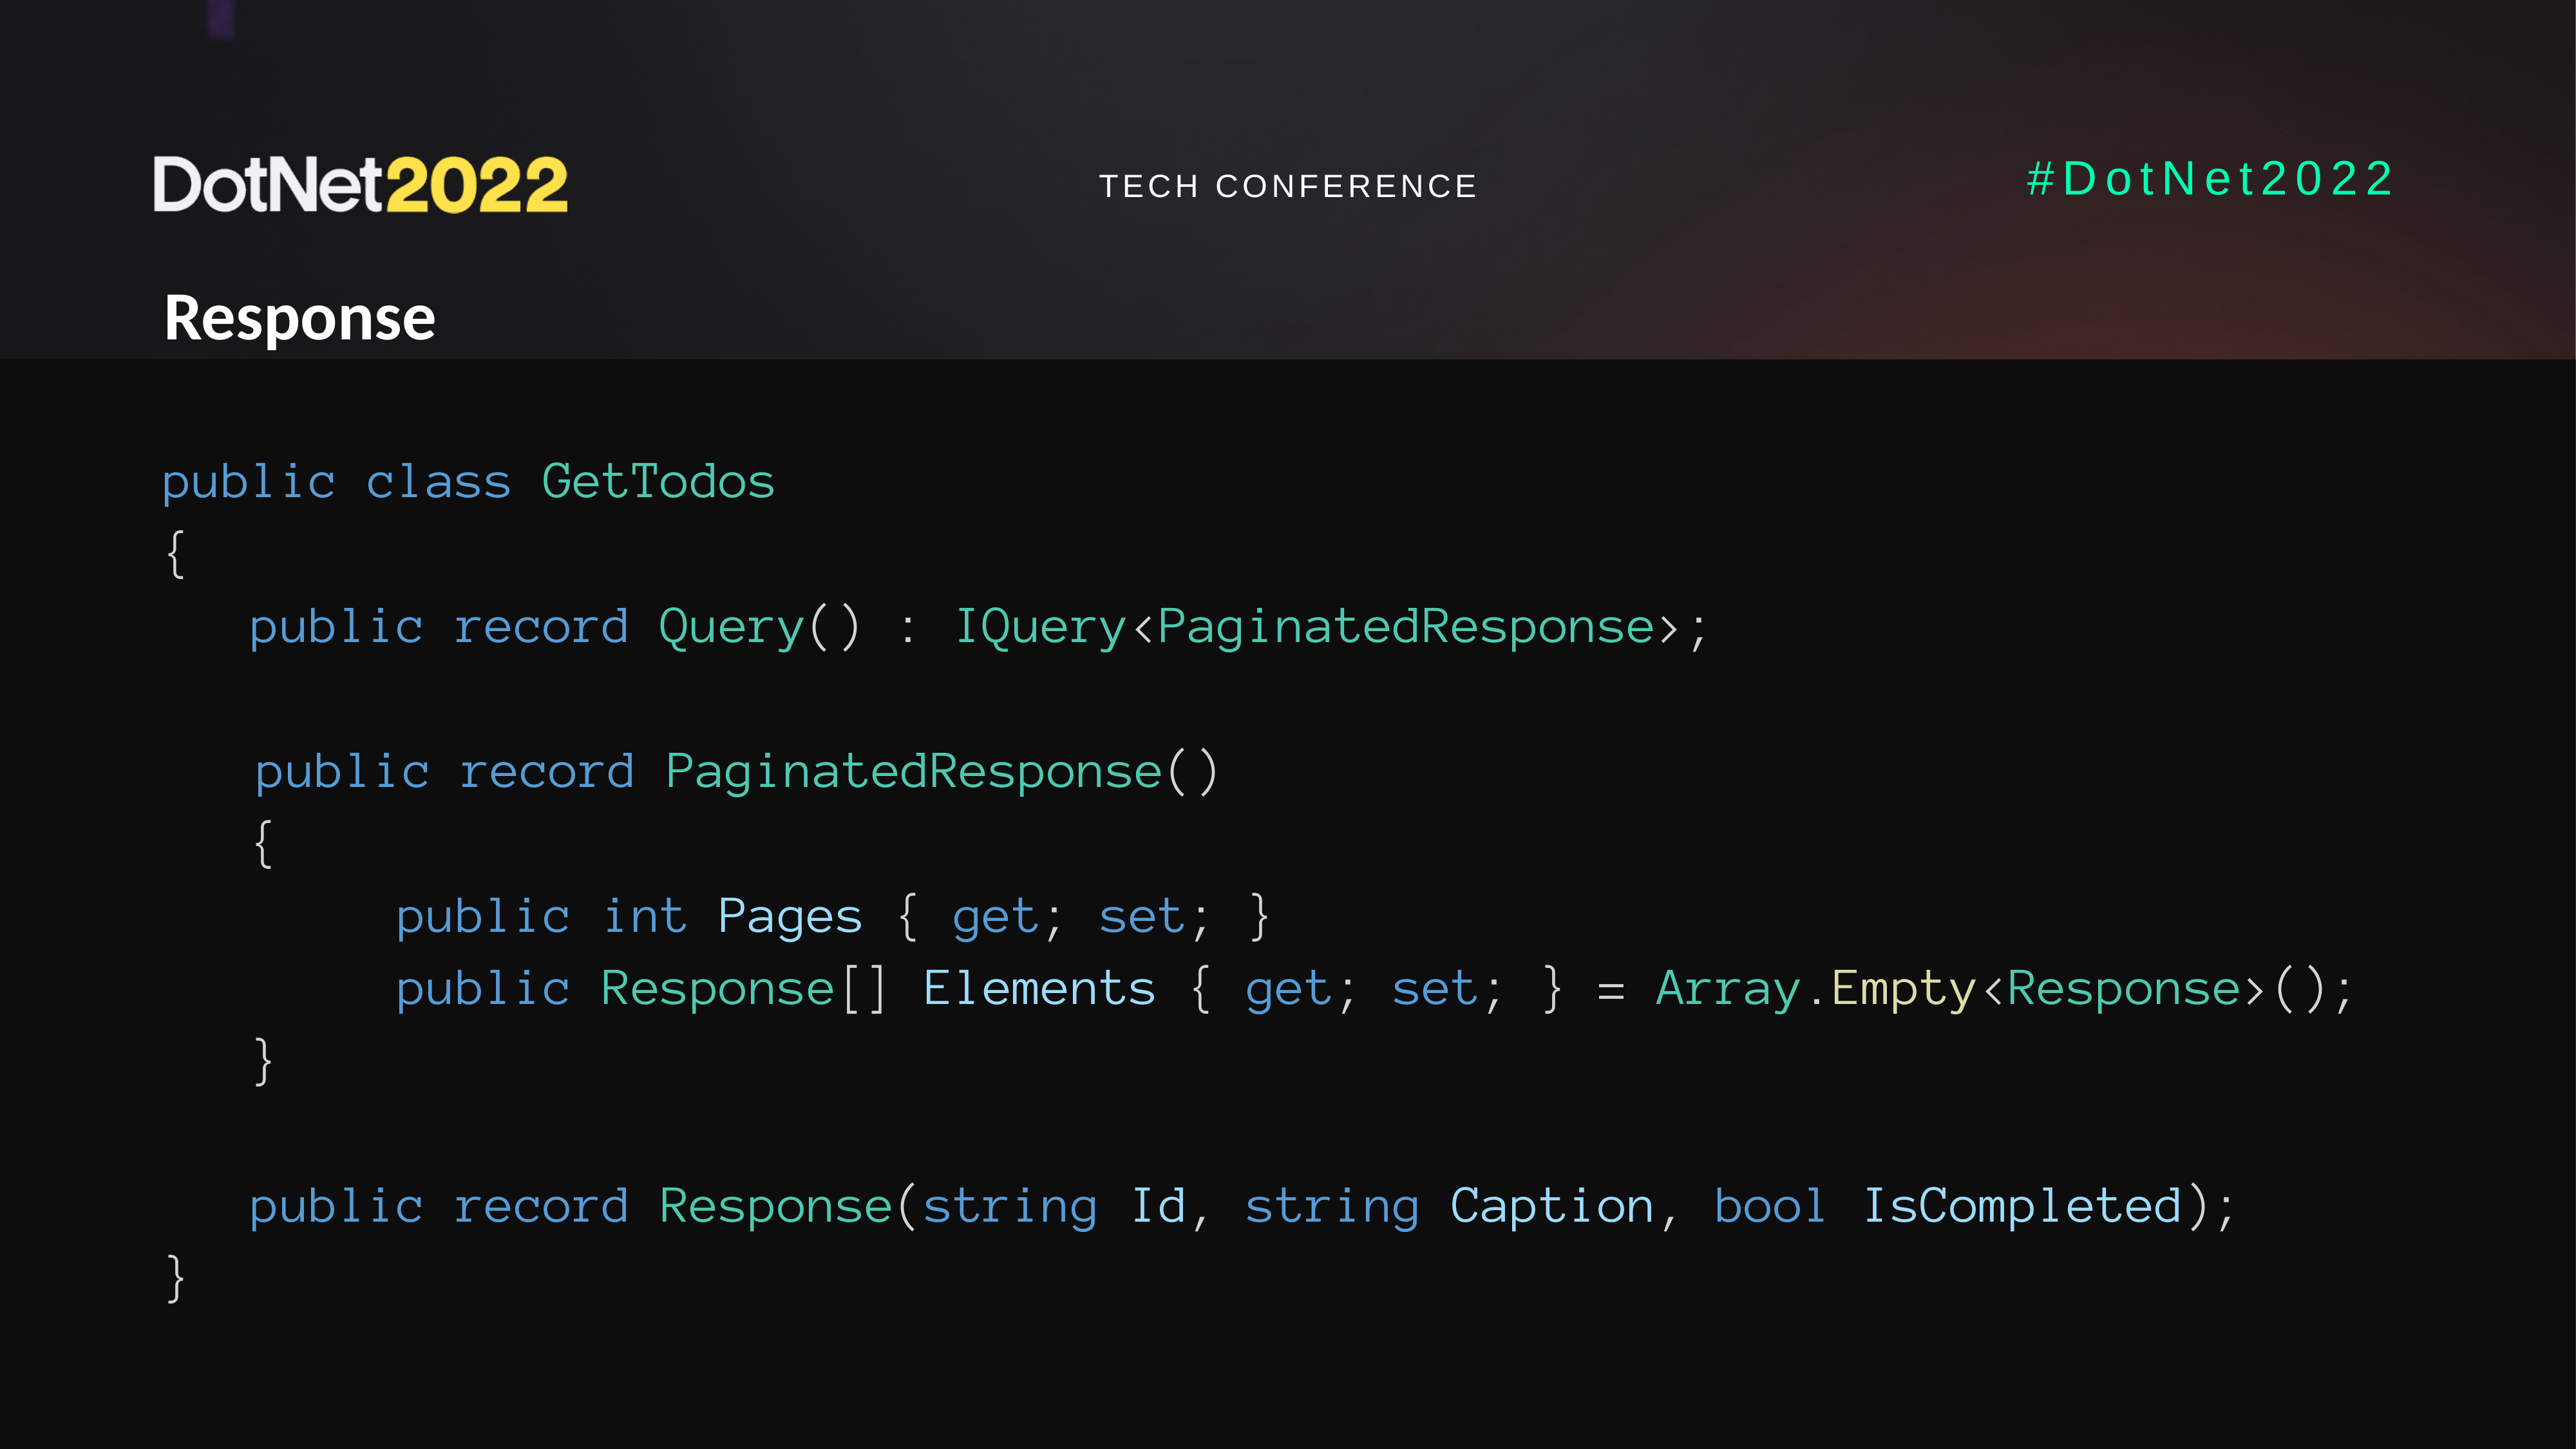

Response

public class GetTodos
{
   public record Query() : IQuery<PaginatedResponse>;

    public record PaginatedResponse()
   {
        public int Pages { get; set; }
        public Response[] Elements { get; set; } = Array.Empty<Response>();
   }

   public record Response(string Id, string Caption, bool IsCompleted);
}